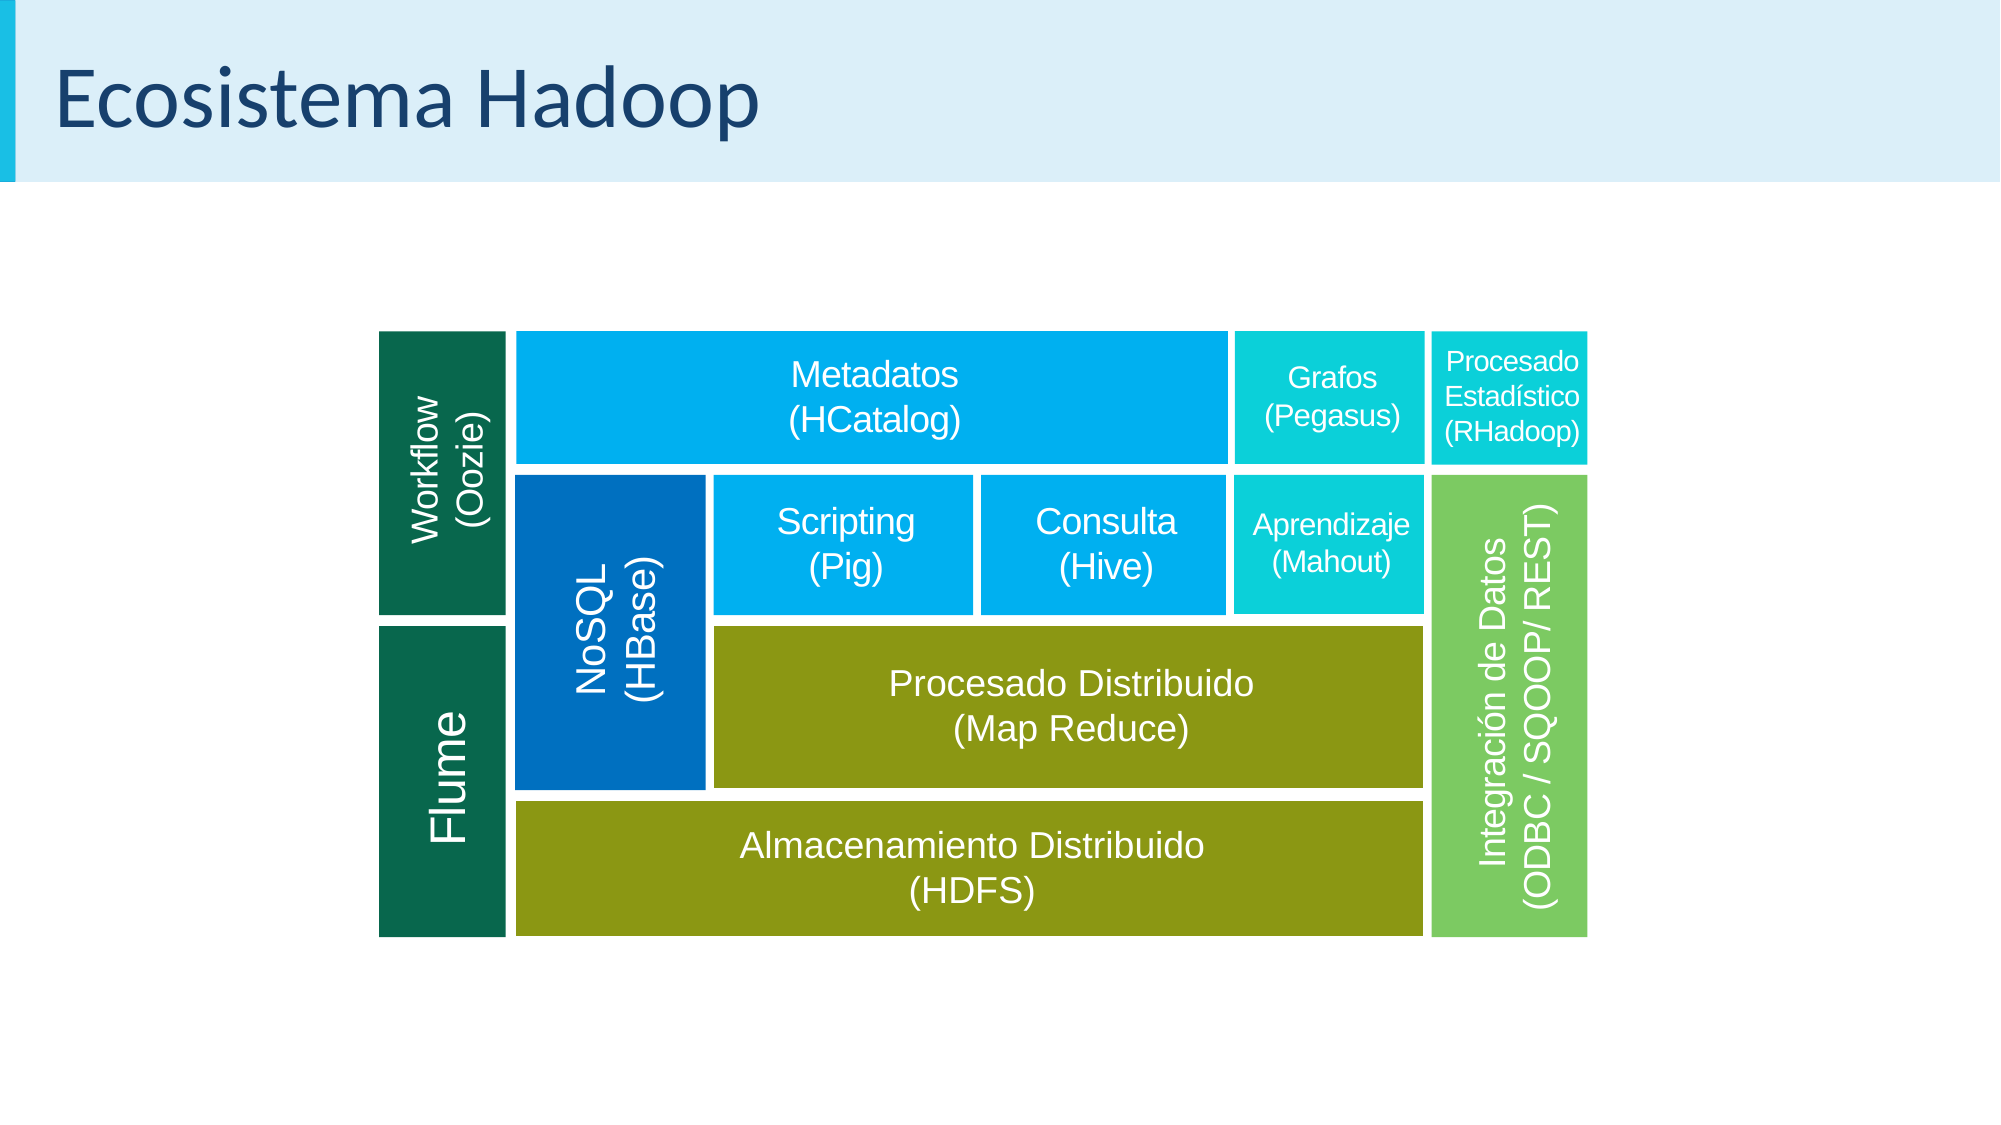

# Ecosistema Hadoop
Procesado Estadístico
(RHadoop)
Workflow
(Oozie)
Metadatos
(HCatalog)
Grafos
(Pegasus)
NoSQL
(HBase)
Scripting
(Pig)
Consulta
(Hive)
Aprendizaje
(Mahout)
Integración de Datos
(ODBC / SQOOP/ REST)
Procesado Distribuido
(Map Reduce)
Flume
Almacenamiento Distribuido
(HDFS)